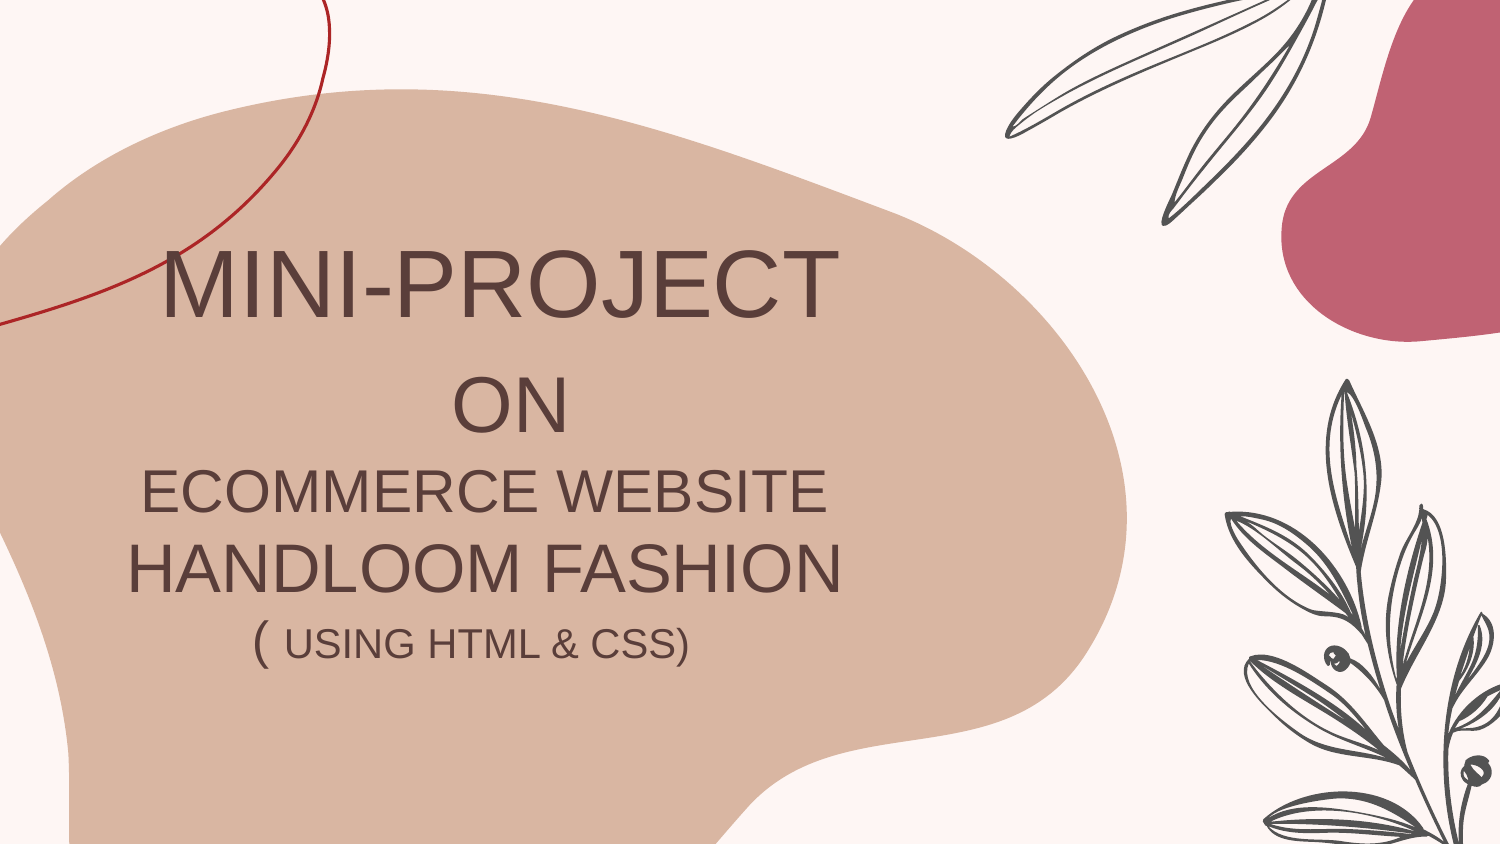

# MINI-PROJECT
             ON
  ECOMMERCE WEBSITE
 HANDLOOM FASHION
          ( USING HTML & CSS)